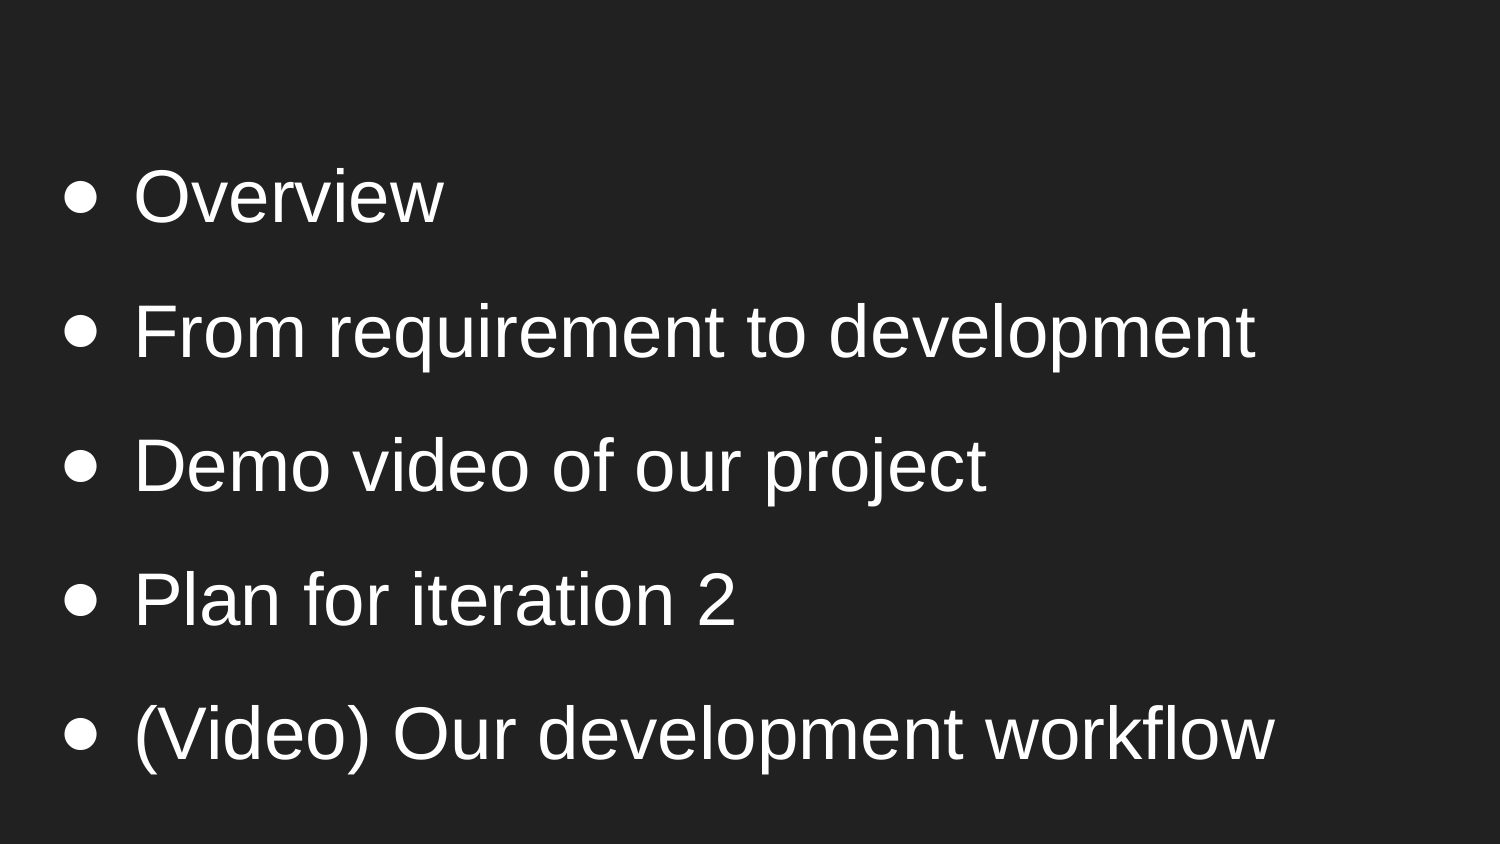

Overview
From requirement to development
Demo video of our project
Plan for iteration 2
(Video) Our development workflow